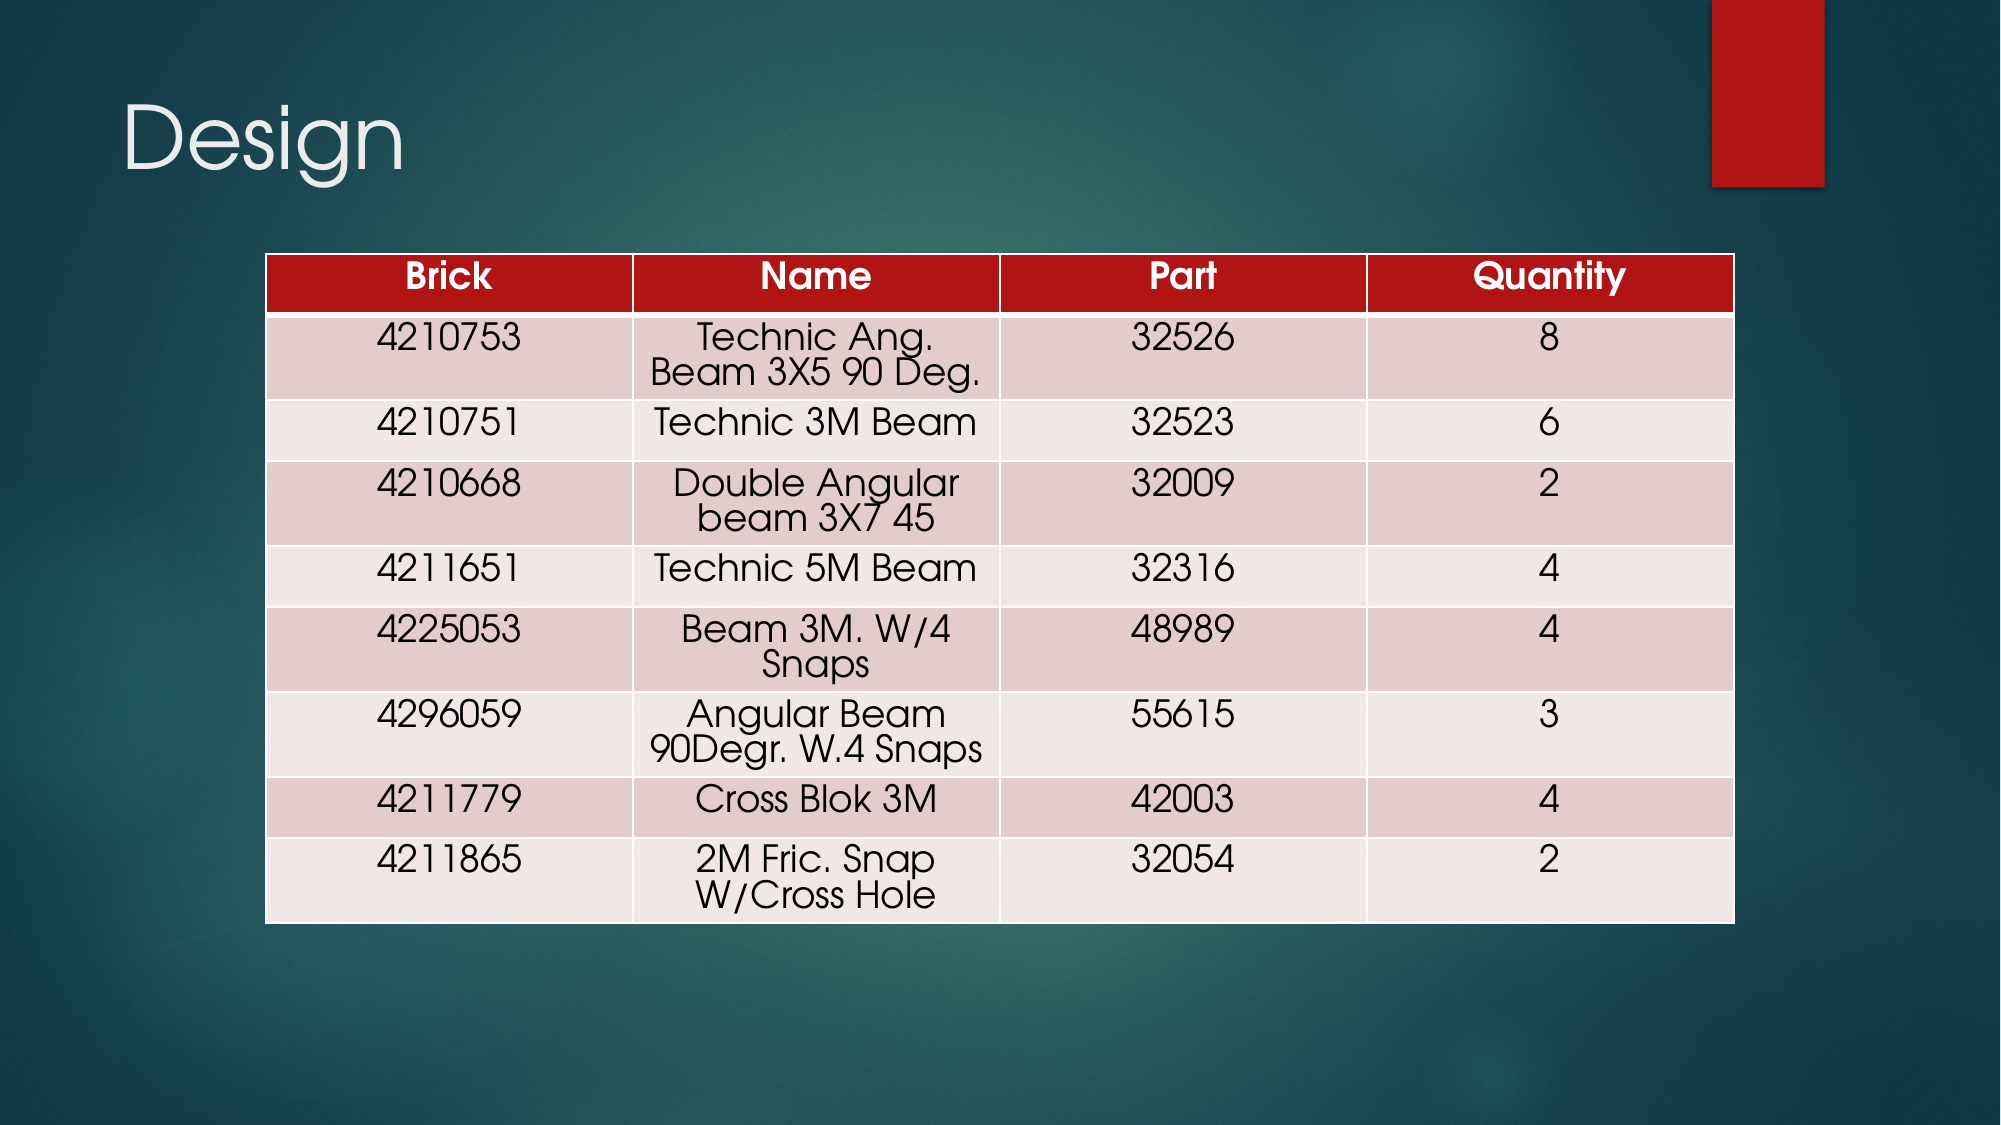

# Design
| Brick | Name | Part | Quantity |
| --- | --- | --- | --- |
| 4210753 | Technic Ang. Beam 3X5 90 Deg. | 32526 | 8 |
| 4210751 | Technic 3M Beam | 32523 | 6 |
| 4210668 | Double Angular beam 3X7 45 | 32009 | 2 |
| 4211651 | Technic 5M Beam | 32316 | 4 |
| 4225053 | Beam 3M. W/4 Snaps | 48989 | 4 |
| 4296059 | Angular Beam 90Degr. W.4 Snaps | 55615 | 3 |
| 4211779 | Cross Blok 3M | 42003 | 4 |
| 4211865 | 2M Fric. Snap W/Cross Hole | 32054 | 2 |